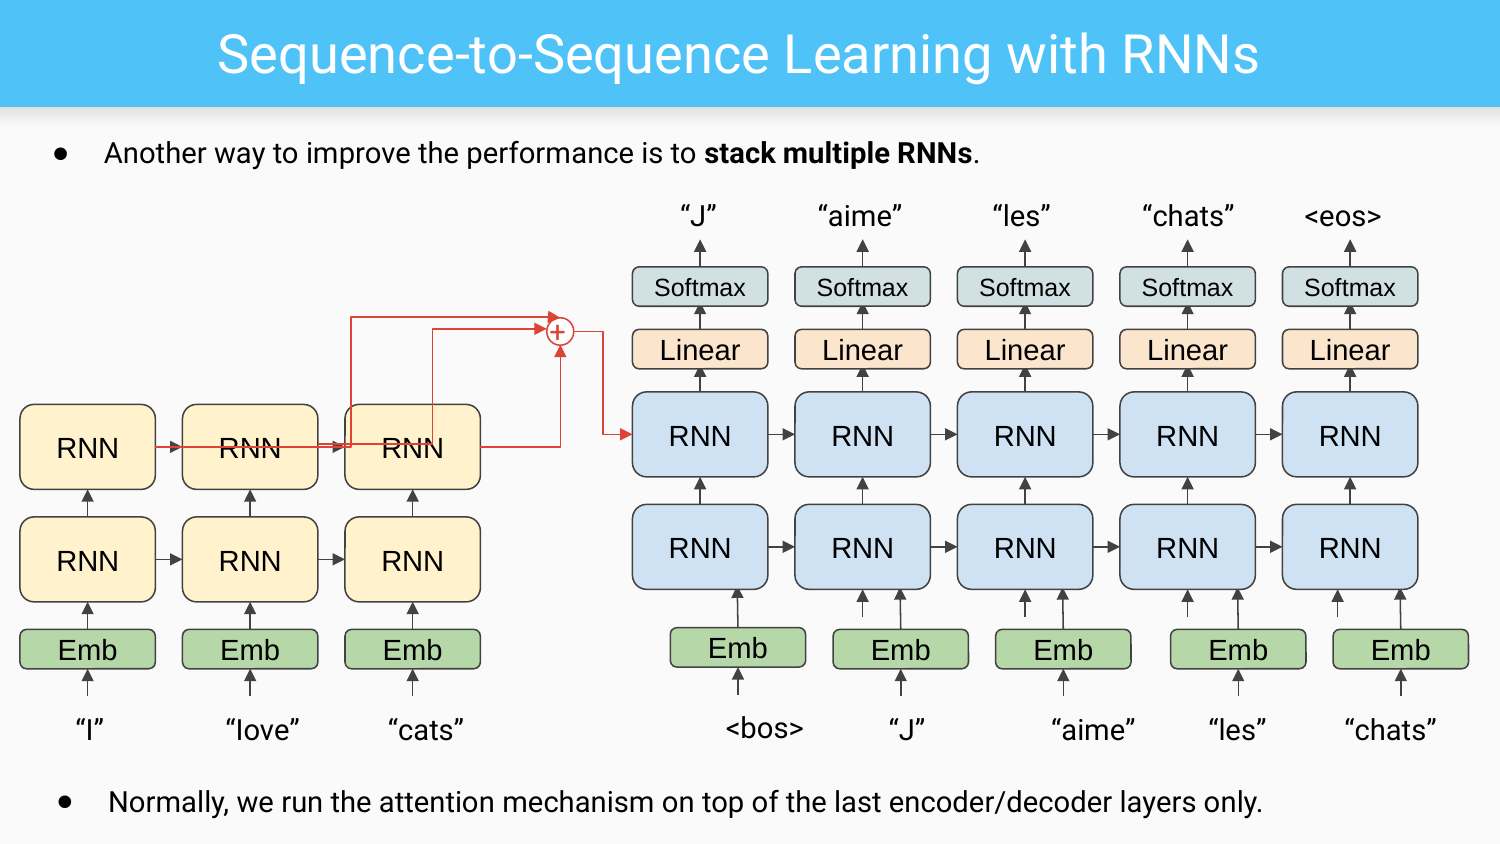

# Sequence-to-Sequence Learning with RNNs
Another way to improve the performance is to stack multiple RNNs.
“J”
“aime”
“les”
“chats”
<eos>
Softmax
Softmax
Softmax
Softmax
Softmax
+

Linear
Linear
Linear
Linear
Linear
RNN
RNN
RNN
RNN
RNN
RNN
RNN
RNN
RNN
RNN
RNN
RNN
RNN
RNN
RNN
RNN
Emb
Emb
Emb
Emb
Emb
Emb
Emb
Emb
<bos>
“I”
“Iove”
“cats”
“J”
“aime”
“les”
“chats”
Normally, we run the attention mechanism on top of the last encoder/decoder layers only.
a1,1
a1,2
a1,2